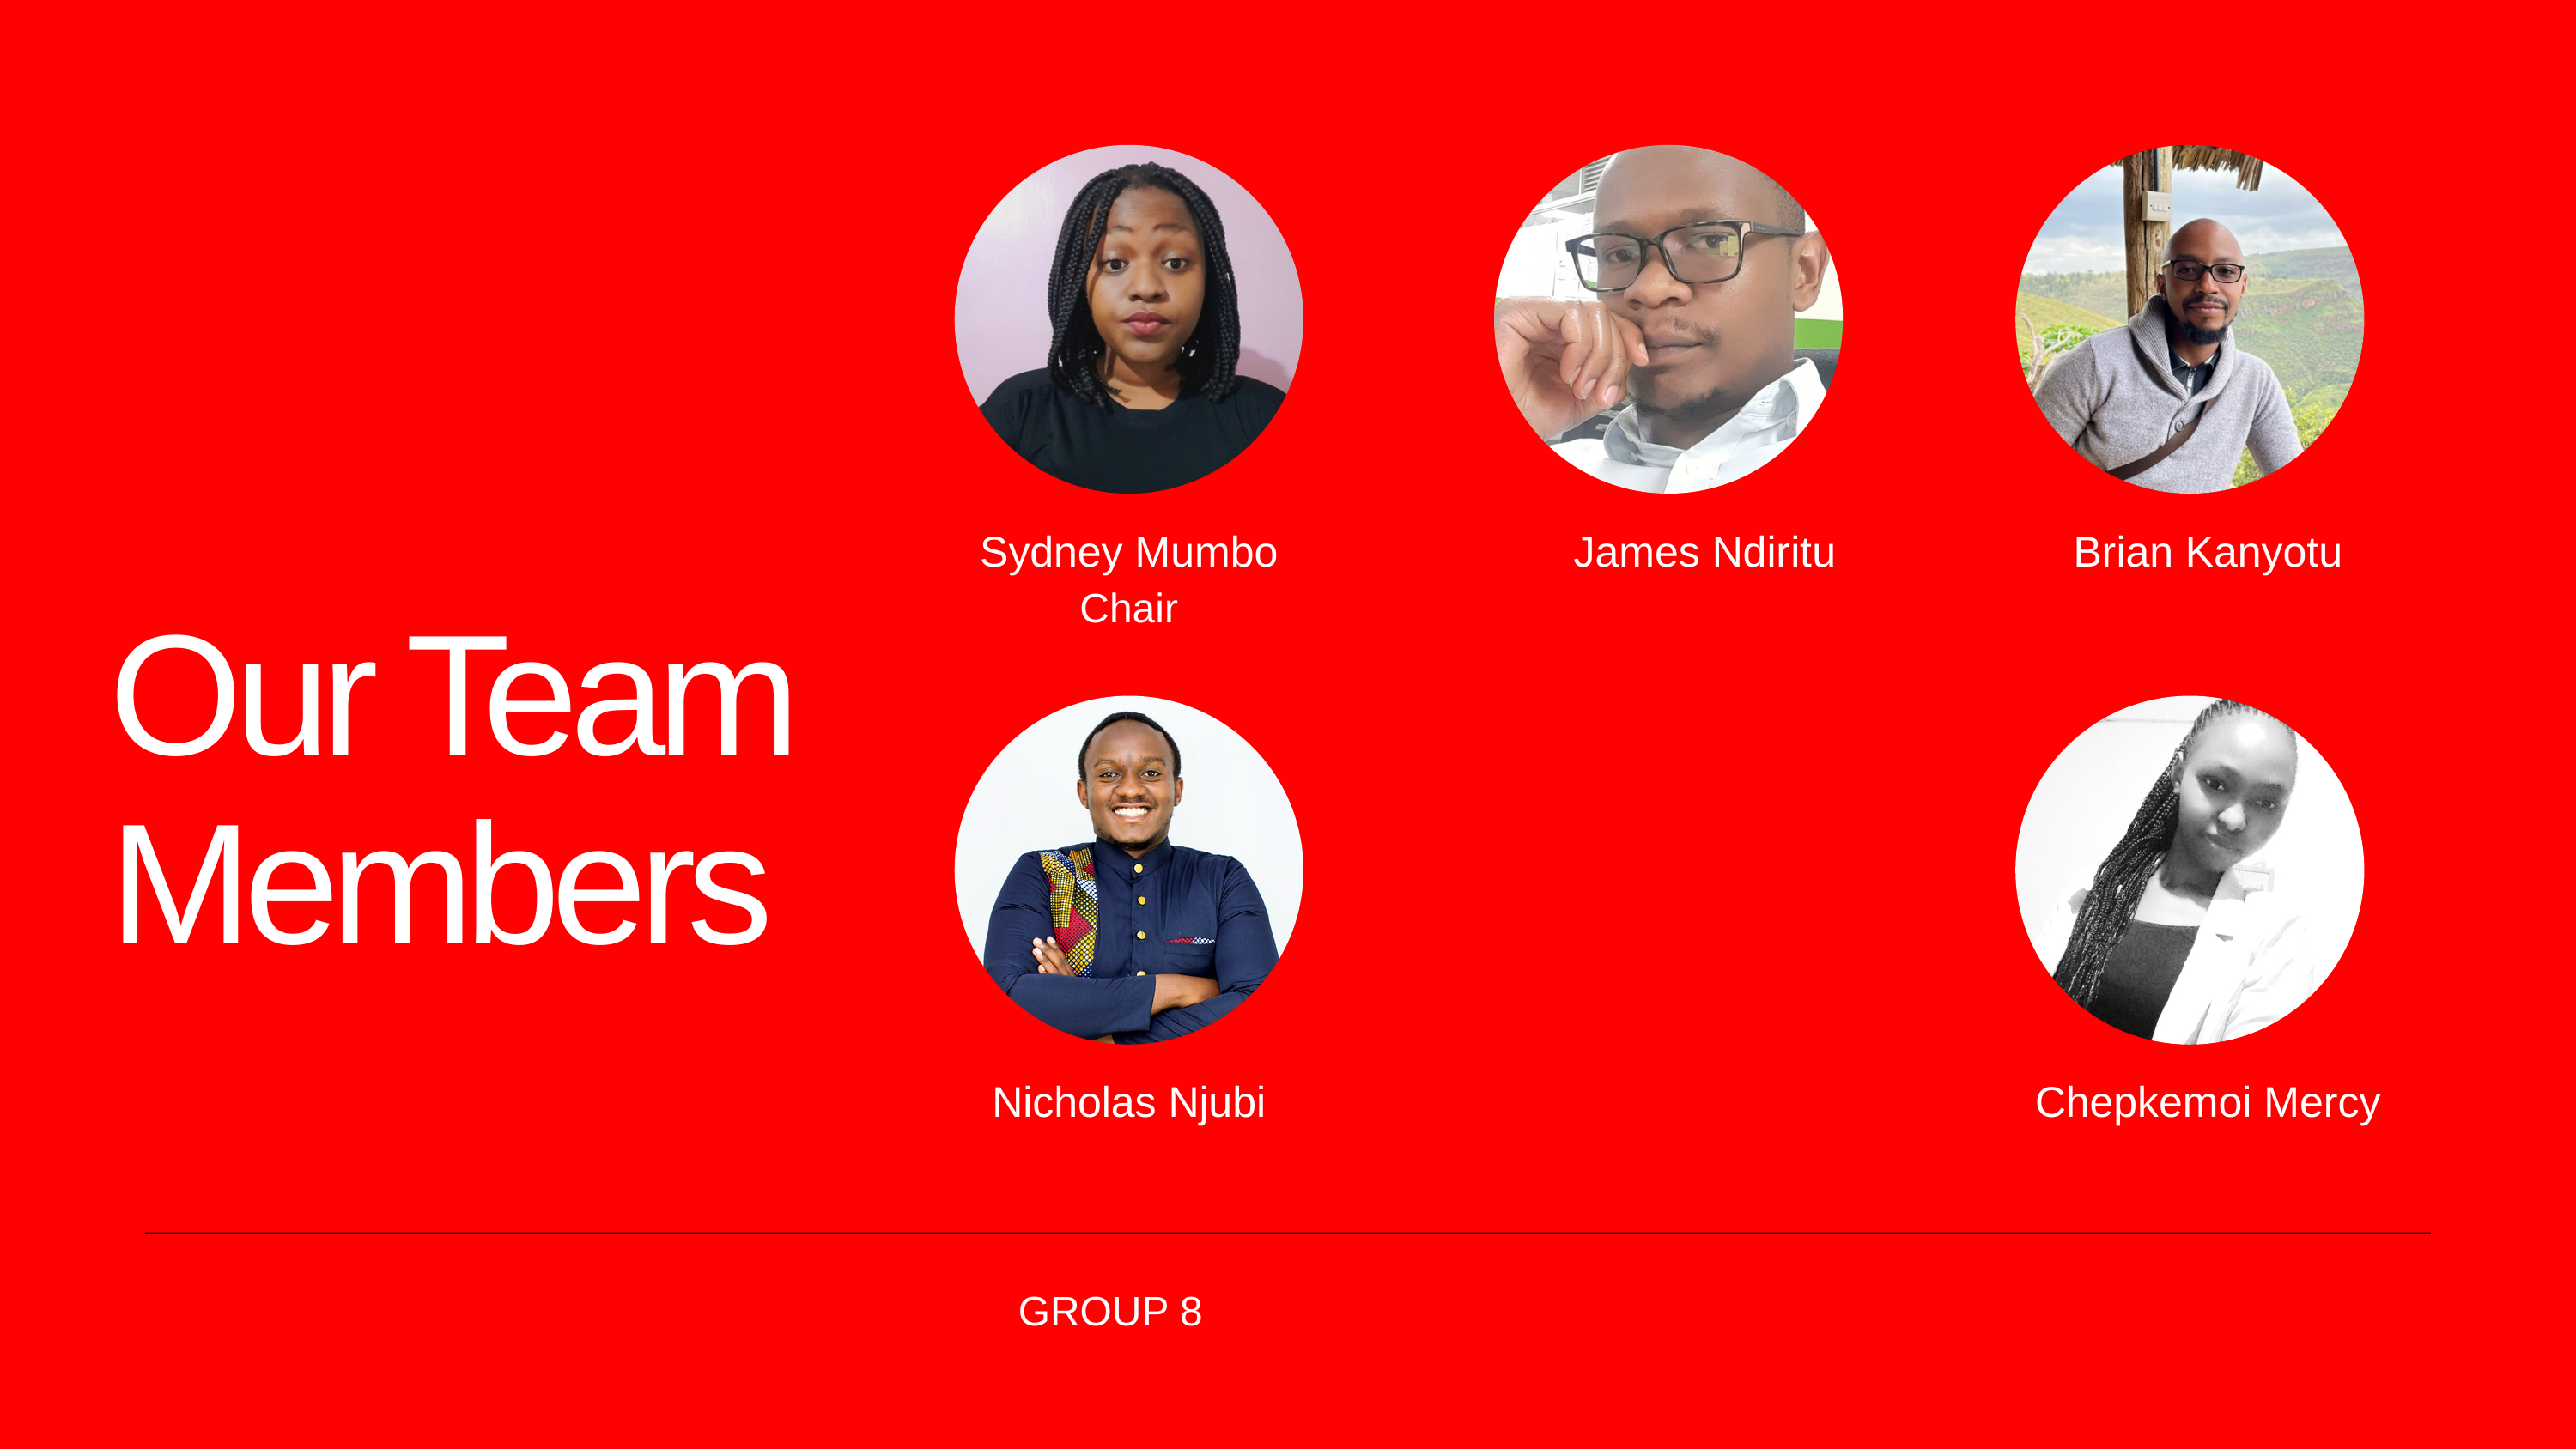

Sydney Mumbo
James Ndiritu
Brian Kanyotu
Chair
Our Team Members

Nicholas Njubi
Chepkemoi Mercy

GROUP 8